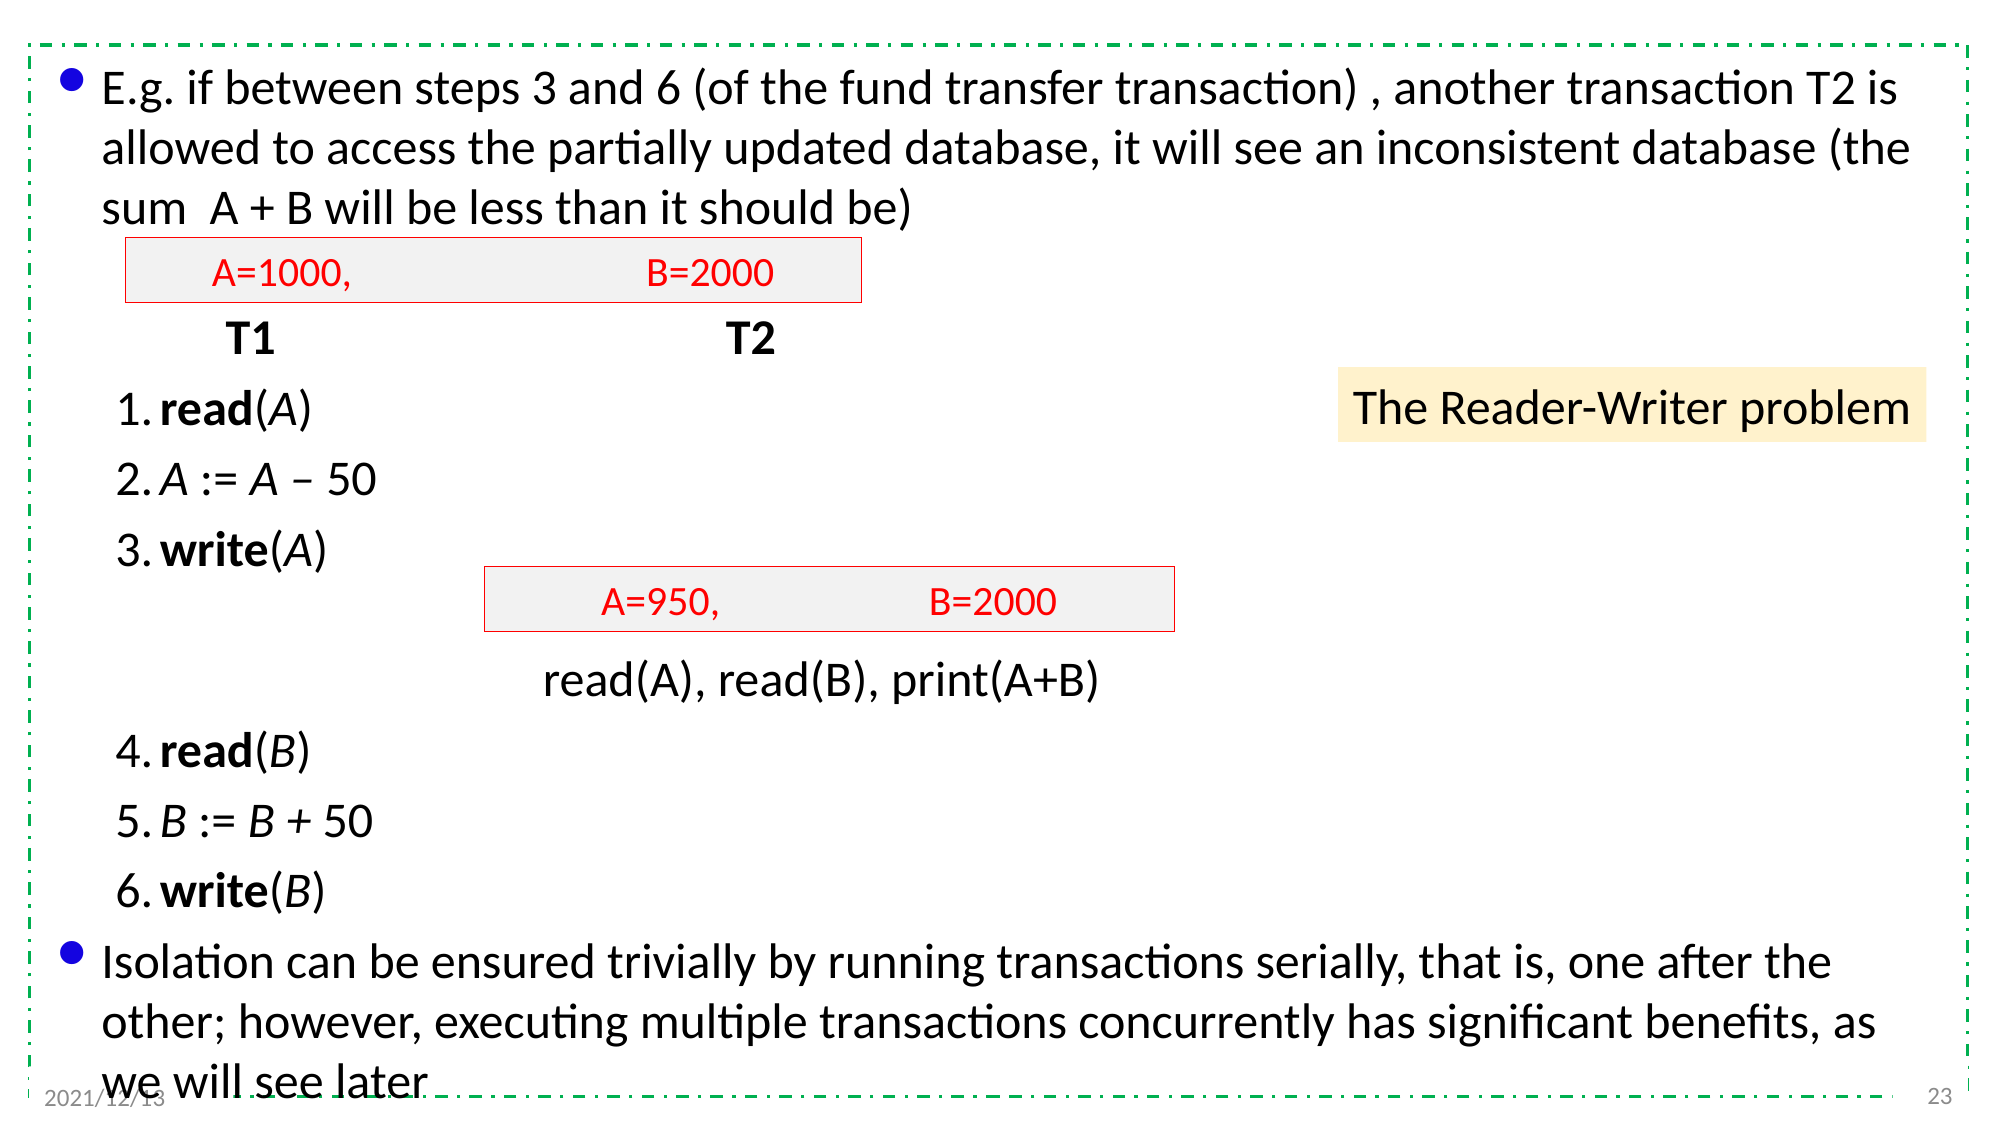

E.g. if between steps 3 and 6 (of the fund transfer transaction) , another transaction T2 is allowed to access the partially updated database, it will see an inconsistent database (the sum  A + B will be less than it should be)
               T1                                        T2
1.	read(A)
2.	A := A – 50
3.	write(A)
                                      read(A), read(B), print(A+B)
4.	read(B)
5.	B := B + 50
6.	write(B)
Isolation can be ensured trivially by running transactions serially, that is, one after the other; however, executing multiple transactions concurrently has significant benefits, as we will see later
A=1000,                               B=2000
The Reader-Writer problem
A=950,                      B=2000
23
2021/12/13